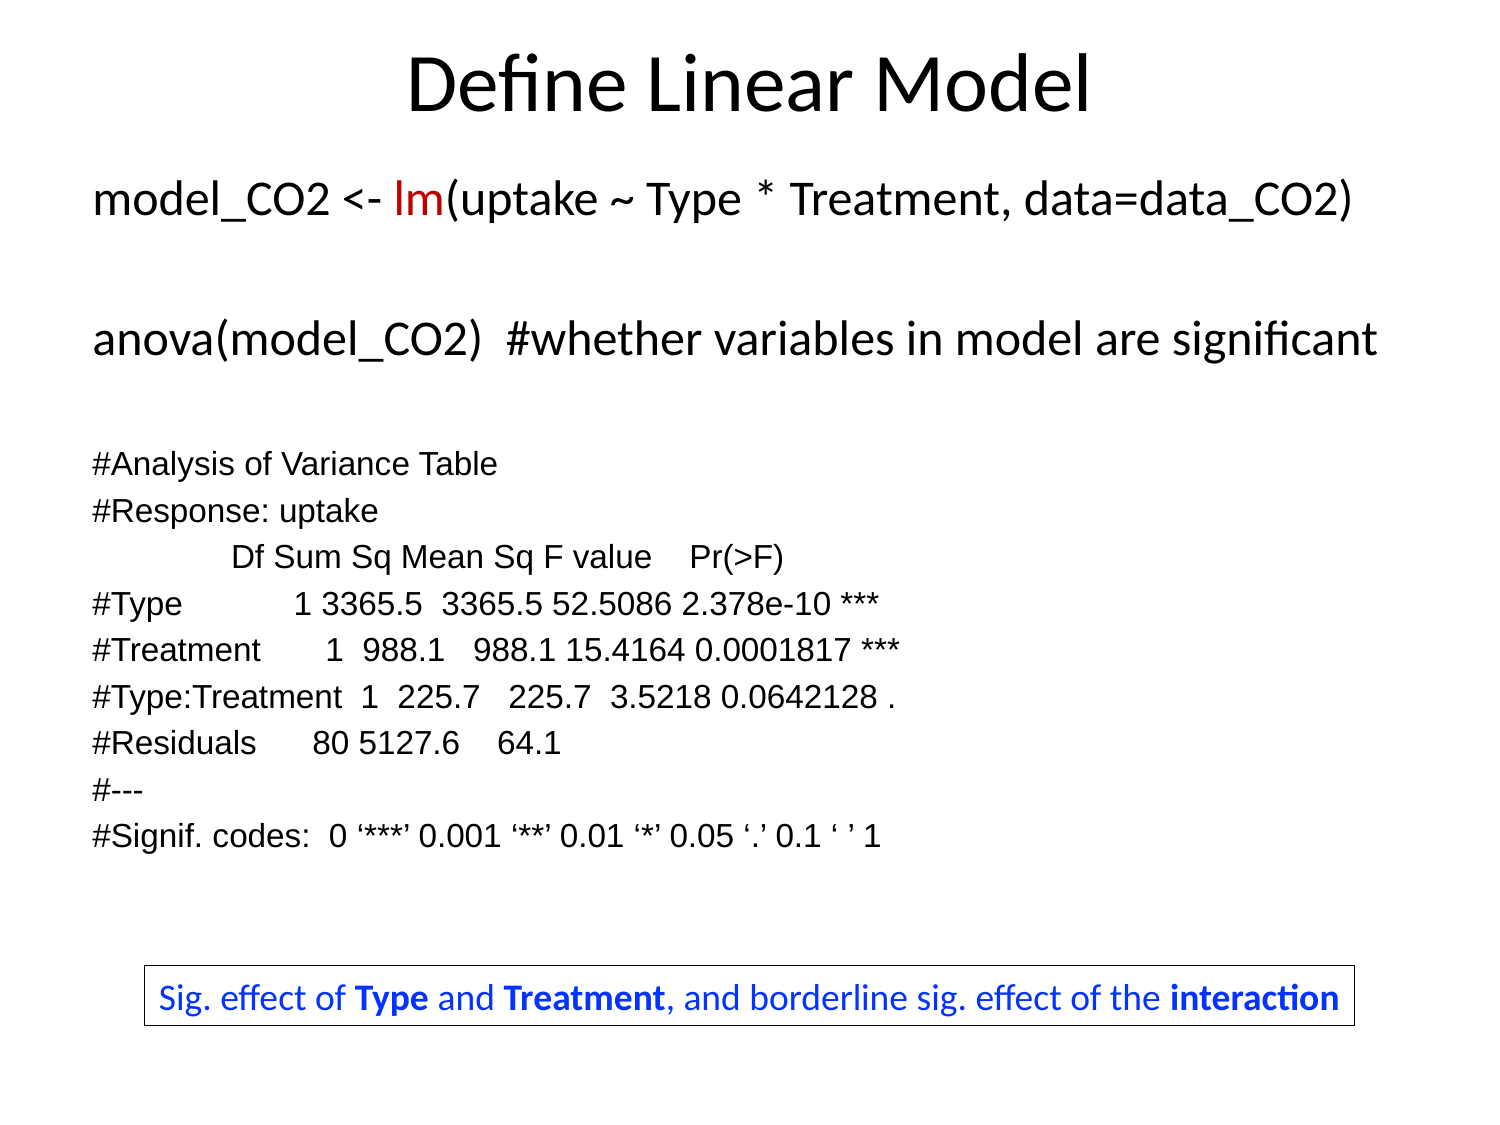

# Define Linear Model
model_CO2 <- lm(uptake ~ Type * Treatment, data=data_CO2)

anova(model_CO2)  #whether variables in model are significant

#Analysis of Variance Table
#Response: uptake
               Df Sum Sq Mean Sq F value    Pr(>F)
#Type            1 3365.5  3365.5 52.5086 2.378e-10 ***
#Treatment       1  988.1   988.1 15.4164 0.0001817 ***
#Type:Treatment  1  225.7   225.7  3.5218 0.0642128 .
#Residuals      80 5127.6    64.1
#---
#Signif. codes:  0 ‘***’ 0.001 ‘**’ 0.01 ‘*’ 0.05 ‘.’ 0.1 ‘ ’ 1
Sig. effect of Type and Treatment, and borderline sig. effect of the interaction